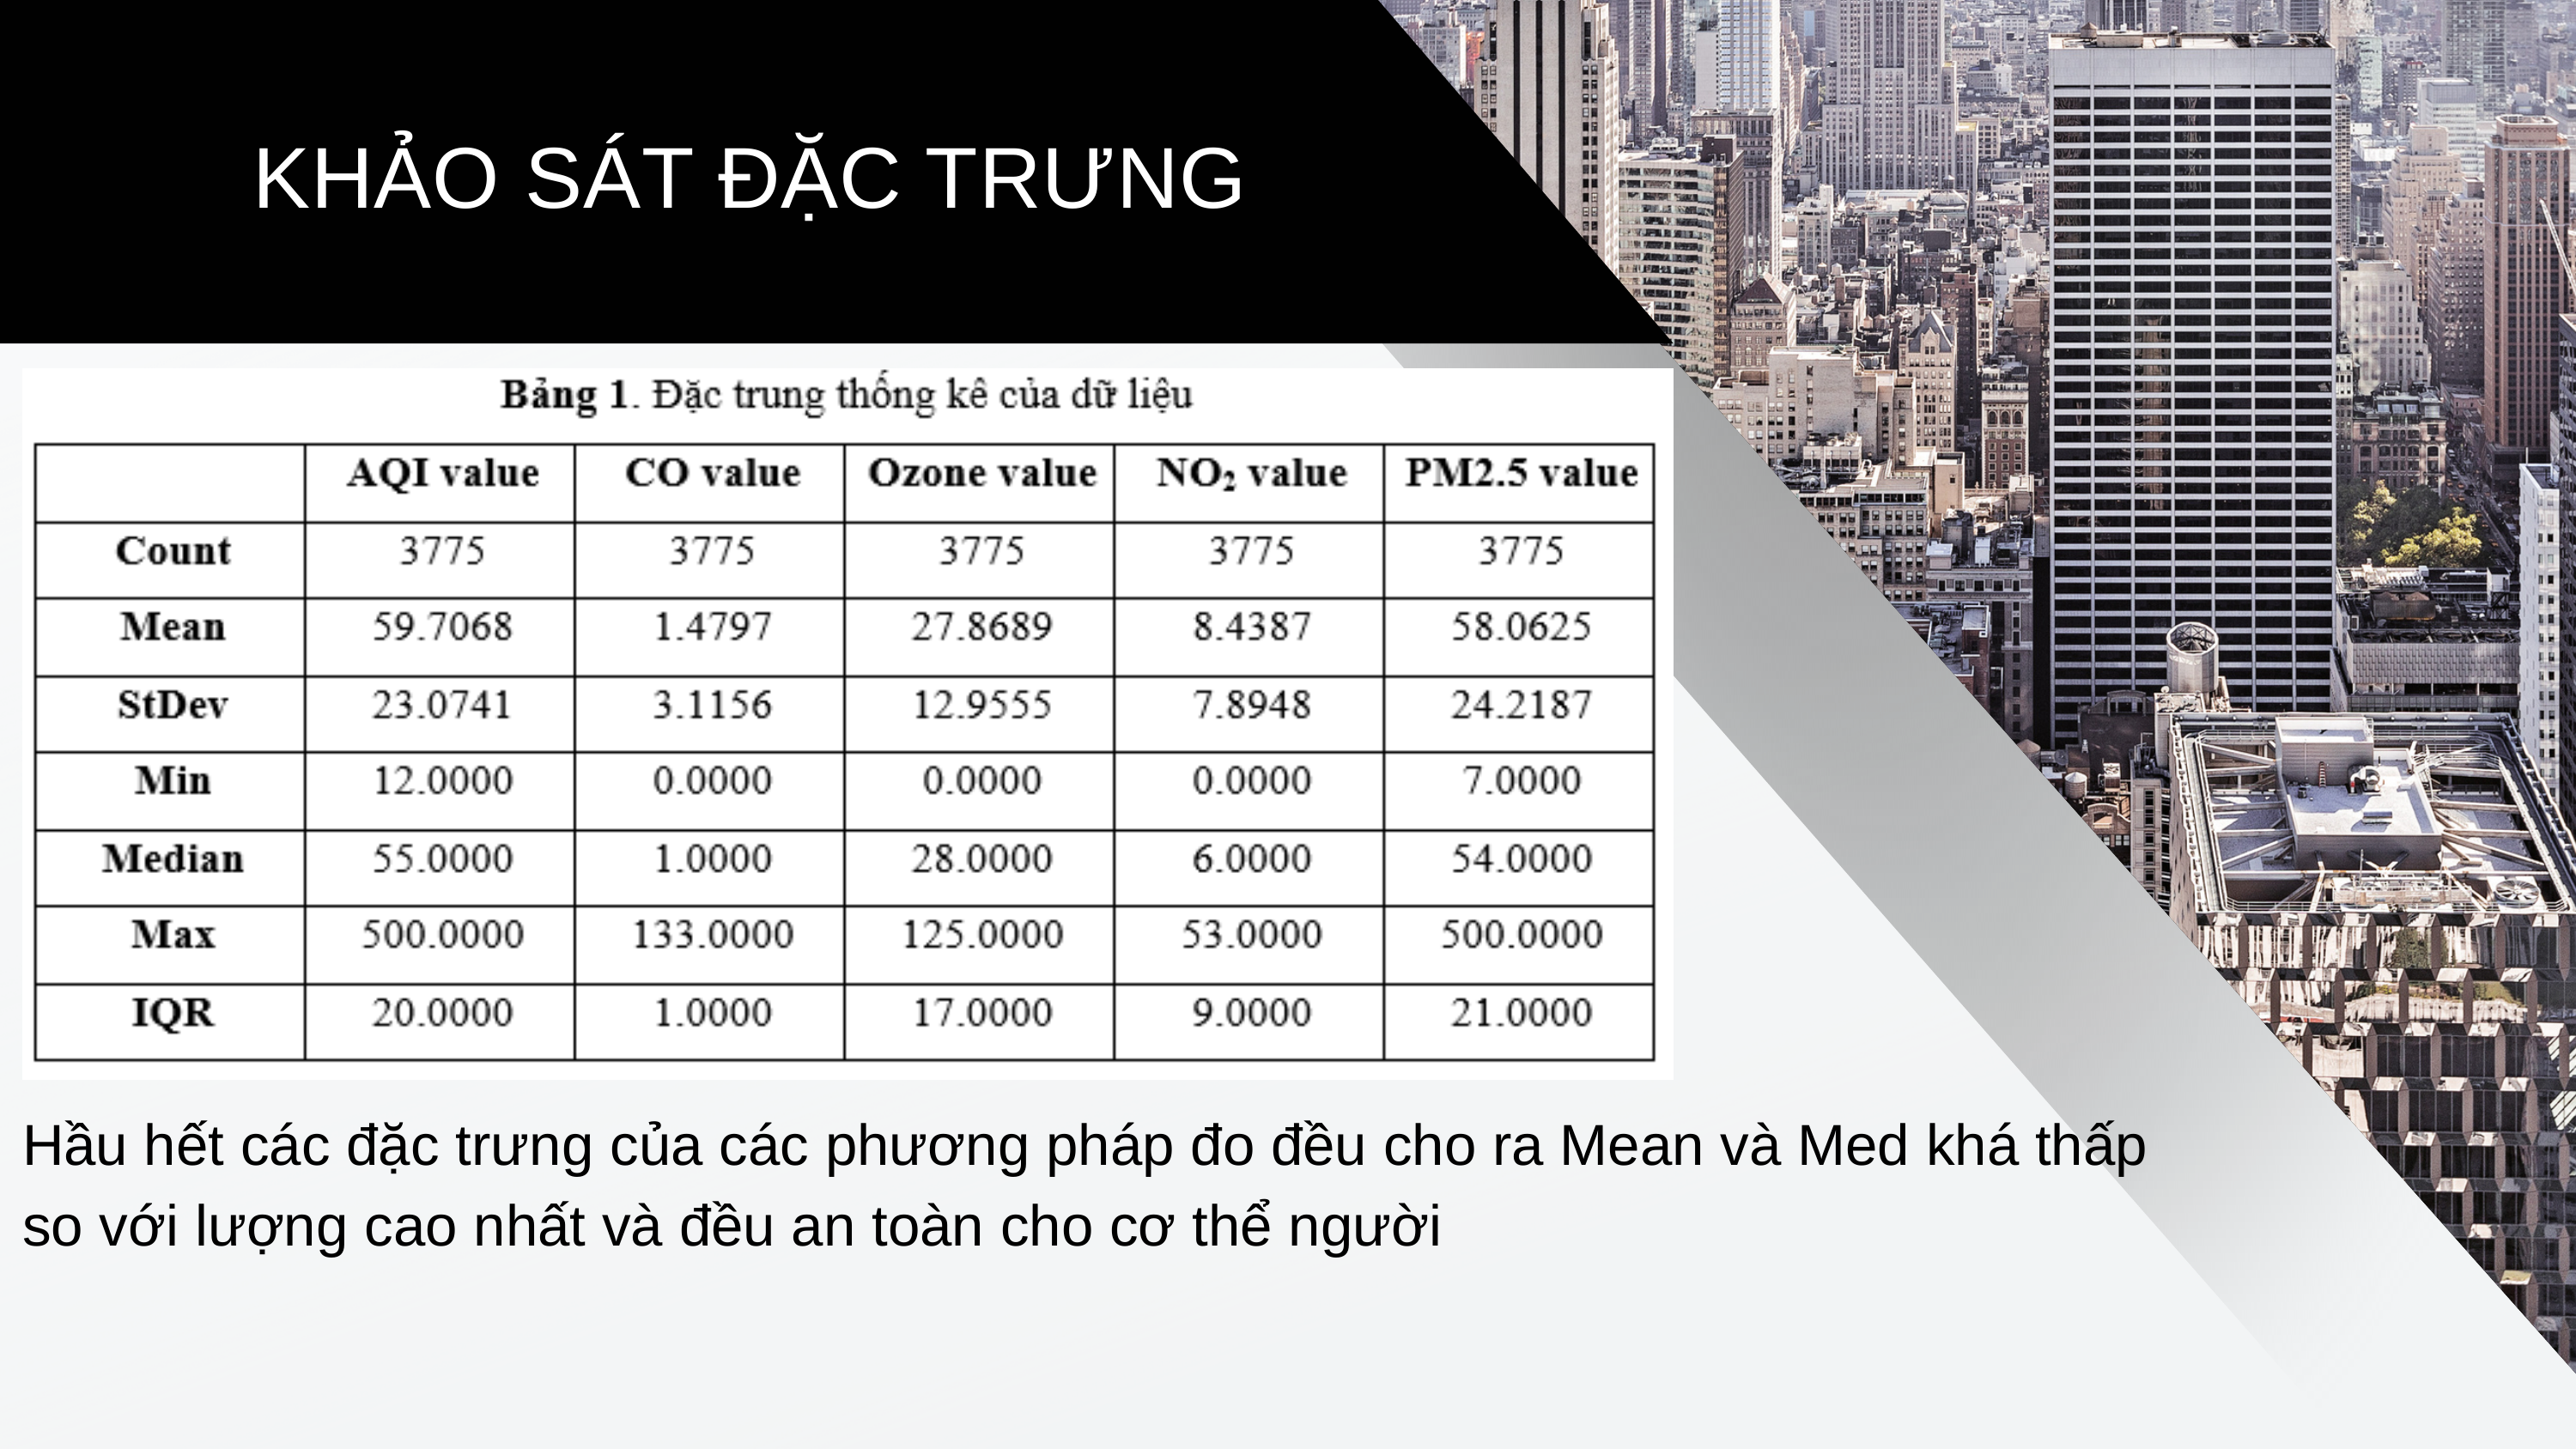

KHẢO SÁT ĐẶC TRƯNG

Hầu hết các đặc trưng của các phương pháp đo đều cho ra Mean và Med khá thấp so với lượng cao nhất và đều an toàn cho cơ thể người